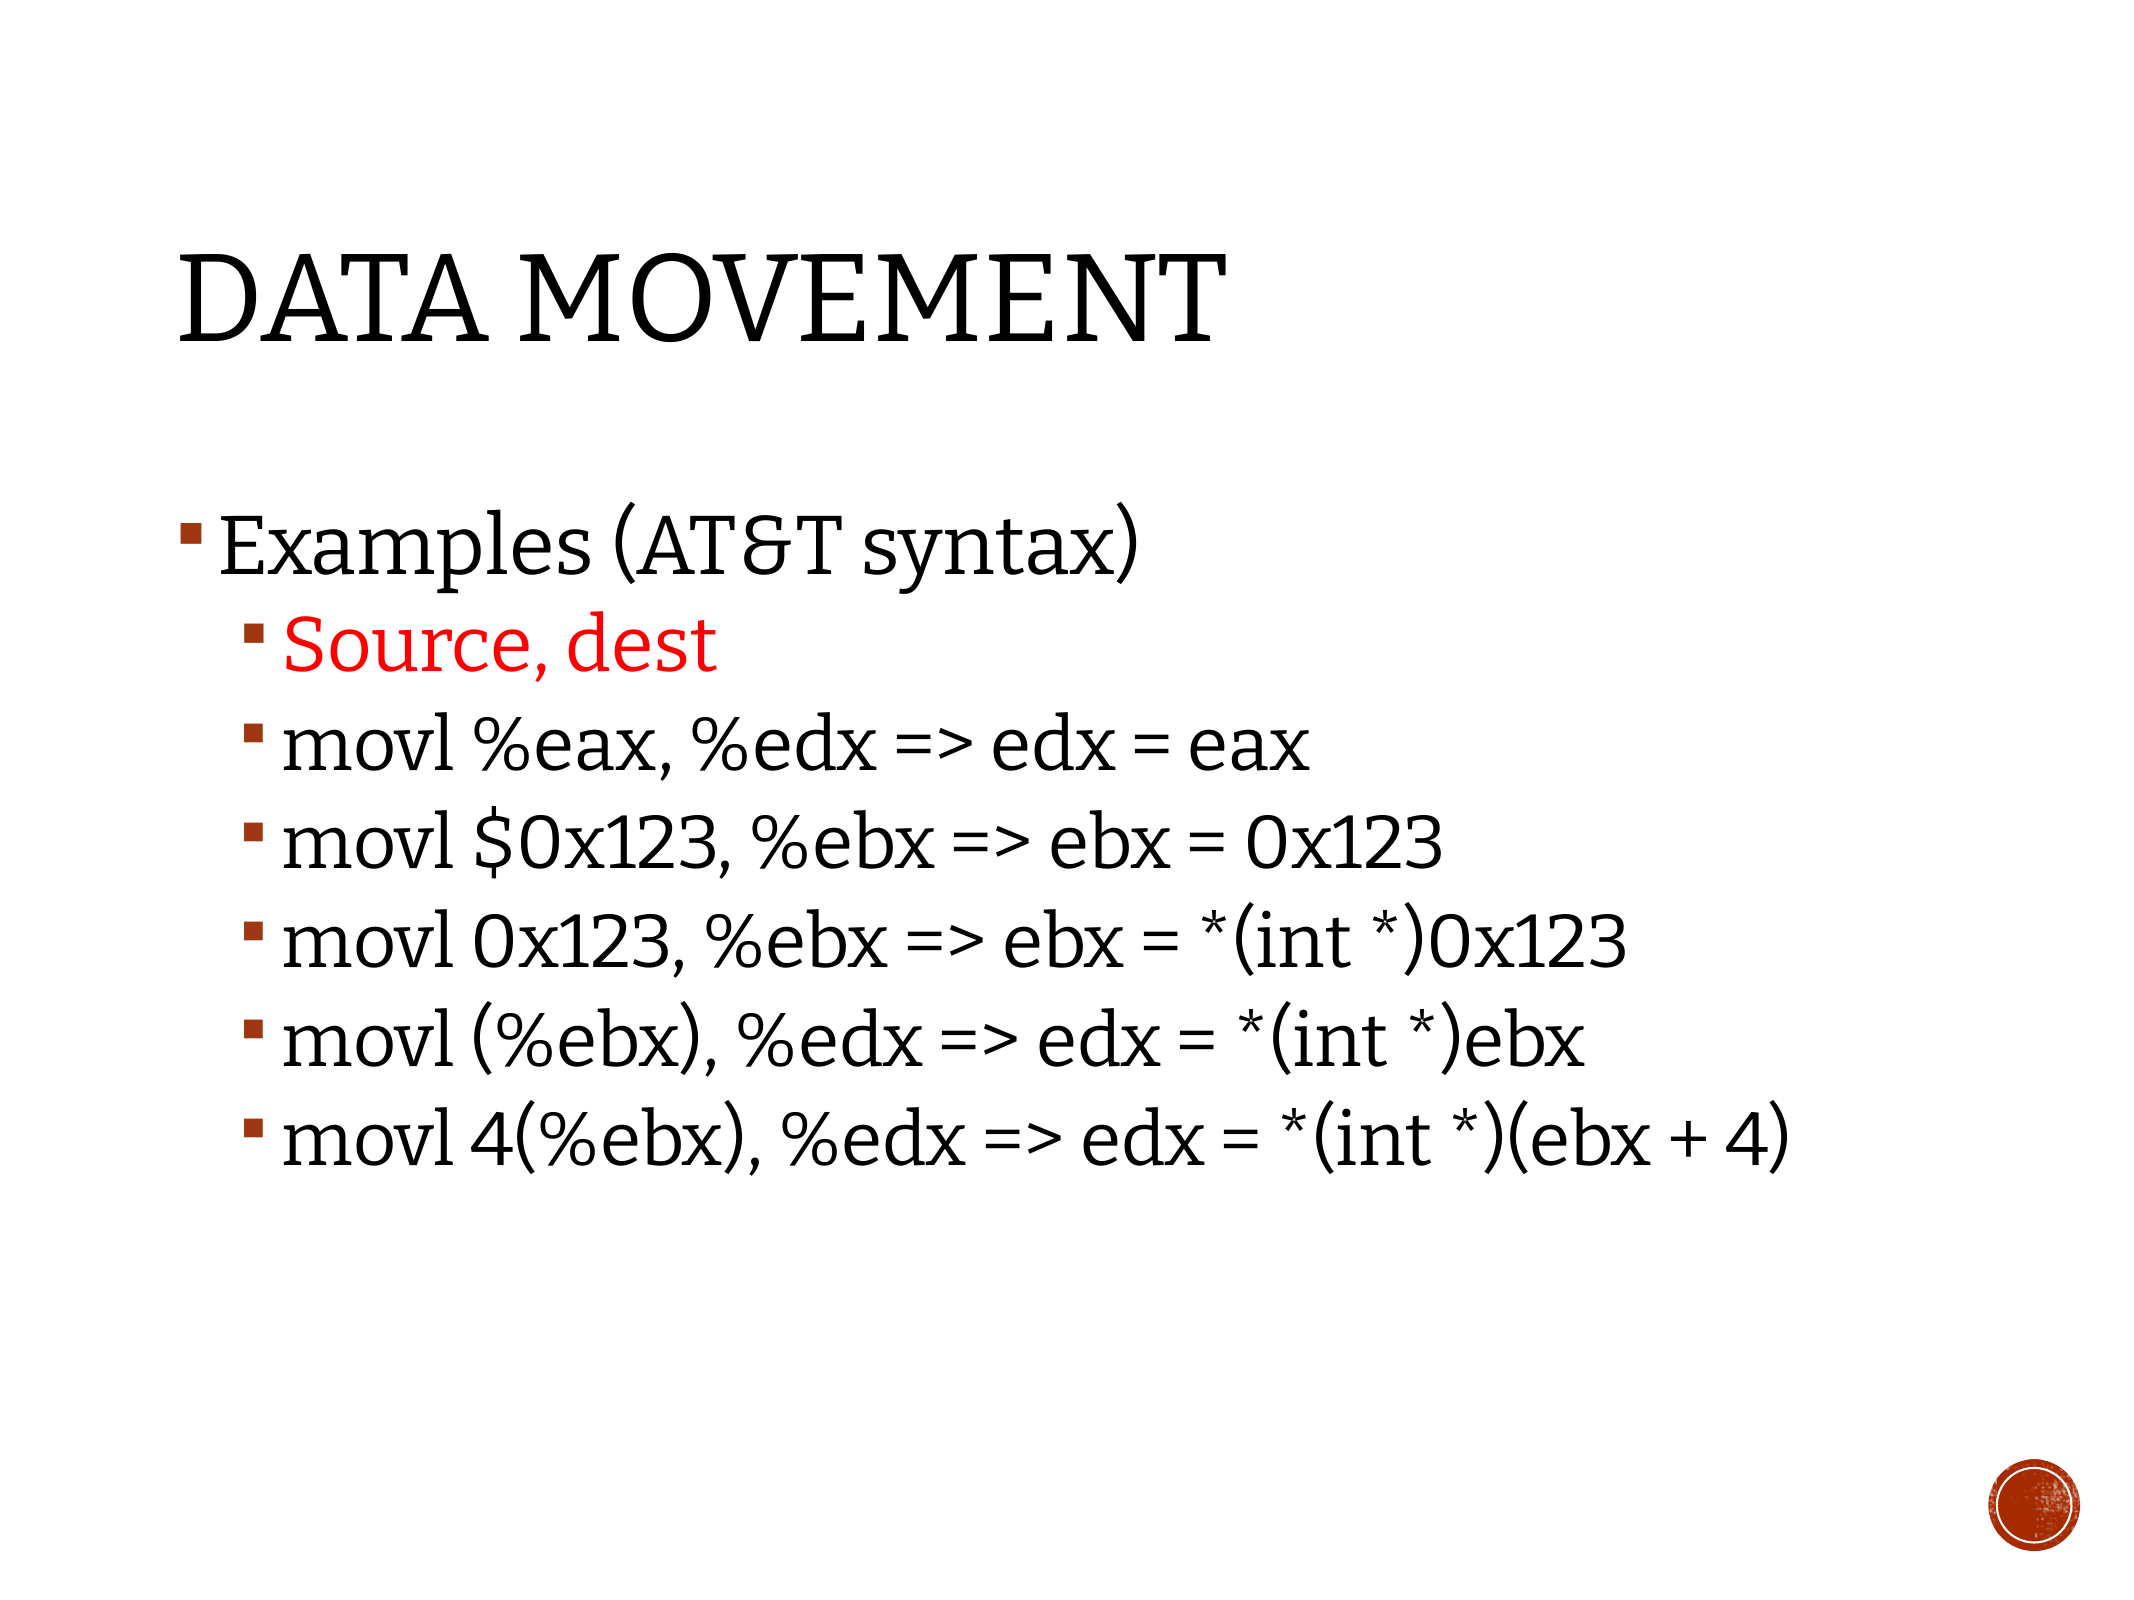

# Data Movement
Examples (AT&T syntax)
Source, dest
movl %eax, %edx => edx = eax
movl $0x123, %ebx => ebx = 0x123
movl 0x123, %ebx => ebx = *(int *)0x123
movl (%ebx), %edx => edx = *(int *)ebx
movl 4(%ebx), %edx => edx = *(int *)(ebx + 4)